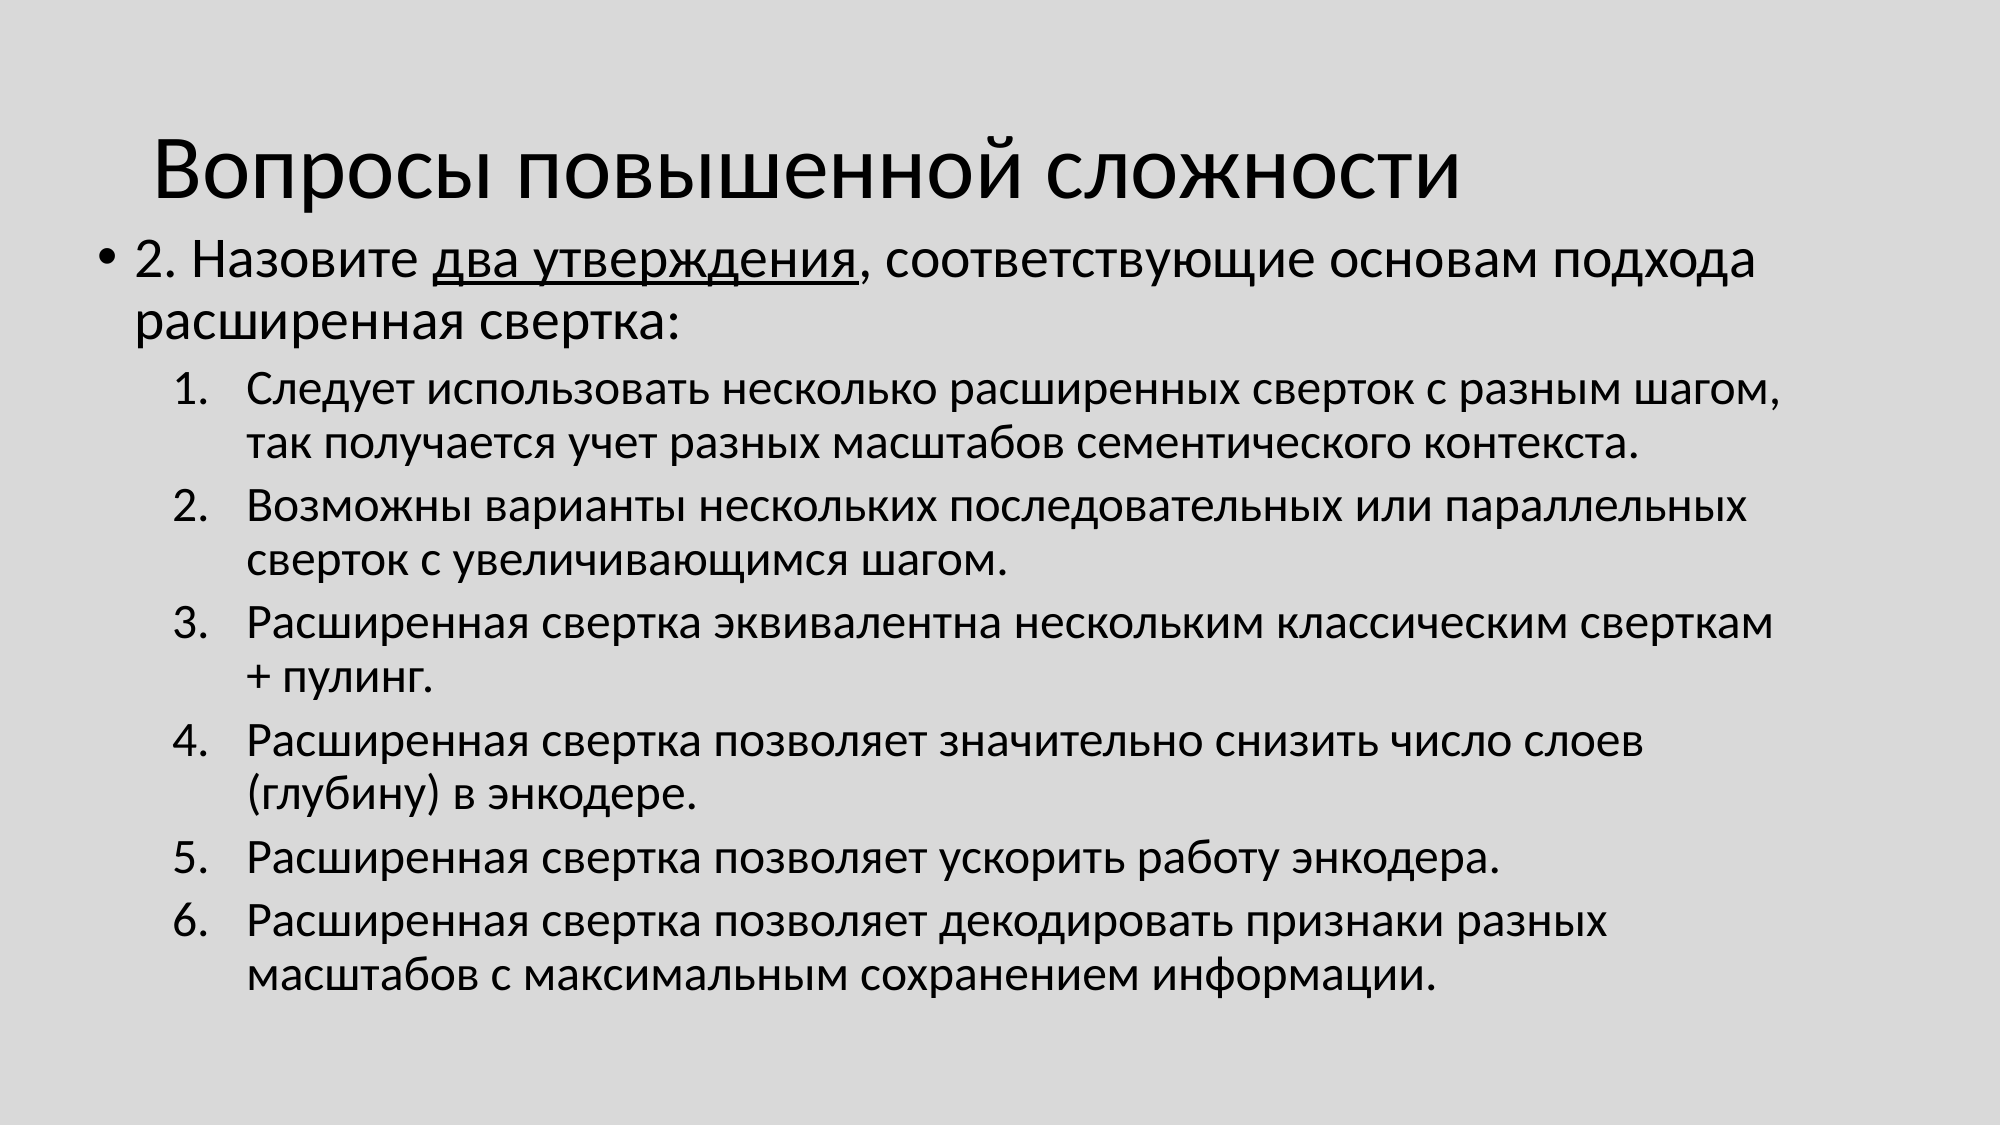

# Вопросы повышенной сложности
2. Назовите два утверждения, соответствующие основам подхода расширенная свертка:
Следует использовать несколько расширенных сверток с разным шагом, так получается учет разных масштабов сементического контекста.
Возможны варианты нескольких последовательных или параллельных сверток с увеличивающимся шагом.
Расширенная свертка эквивалентна нескольким классическим сверткам + пулинг.
Расширенная свертка позволяет значительно снизить число слоев (глубину) в энкодере.
Расширенная свертка позволяет ускорить работу энкодера.
Расширенная свертка позволяет декодировать признаки разных масштабов с максимальным сохранением информации.